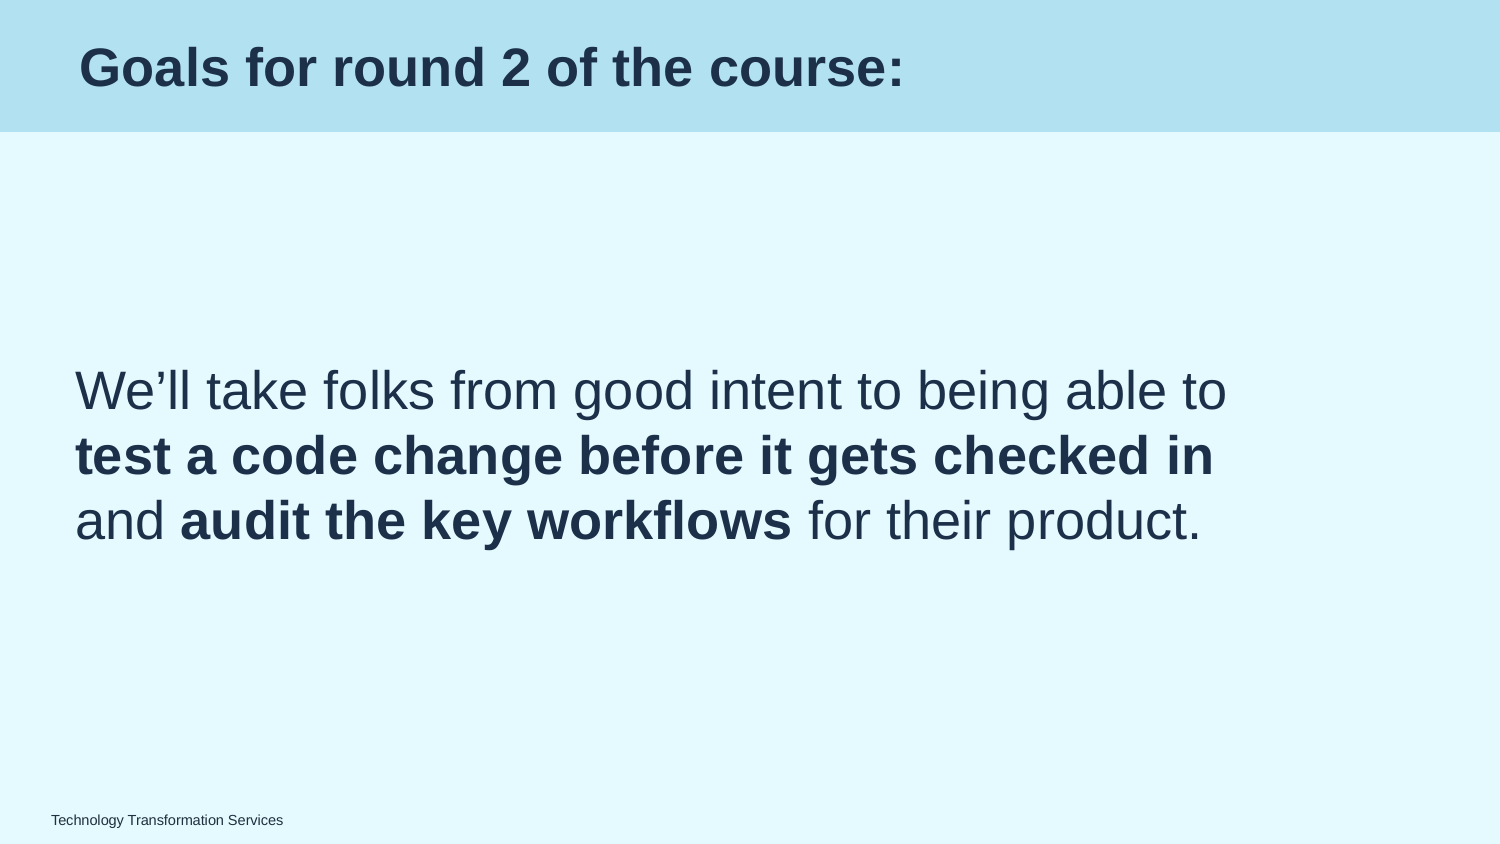

Goals for round 2 of the course:
# We’ll take folks from good intent to being able to test a code change before it gets checked in and audit the key workflows for their product.